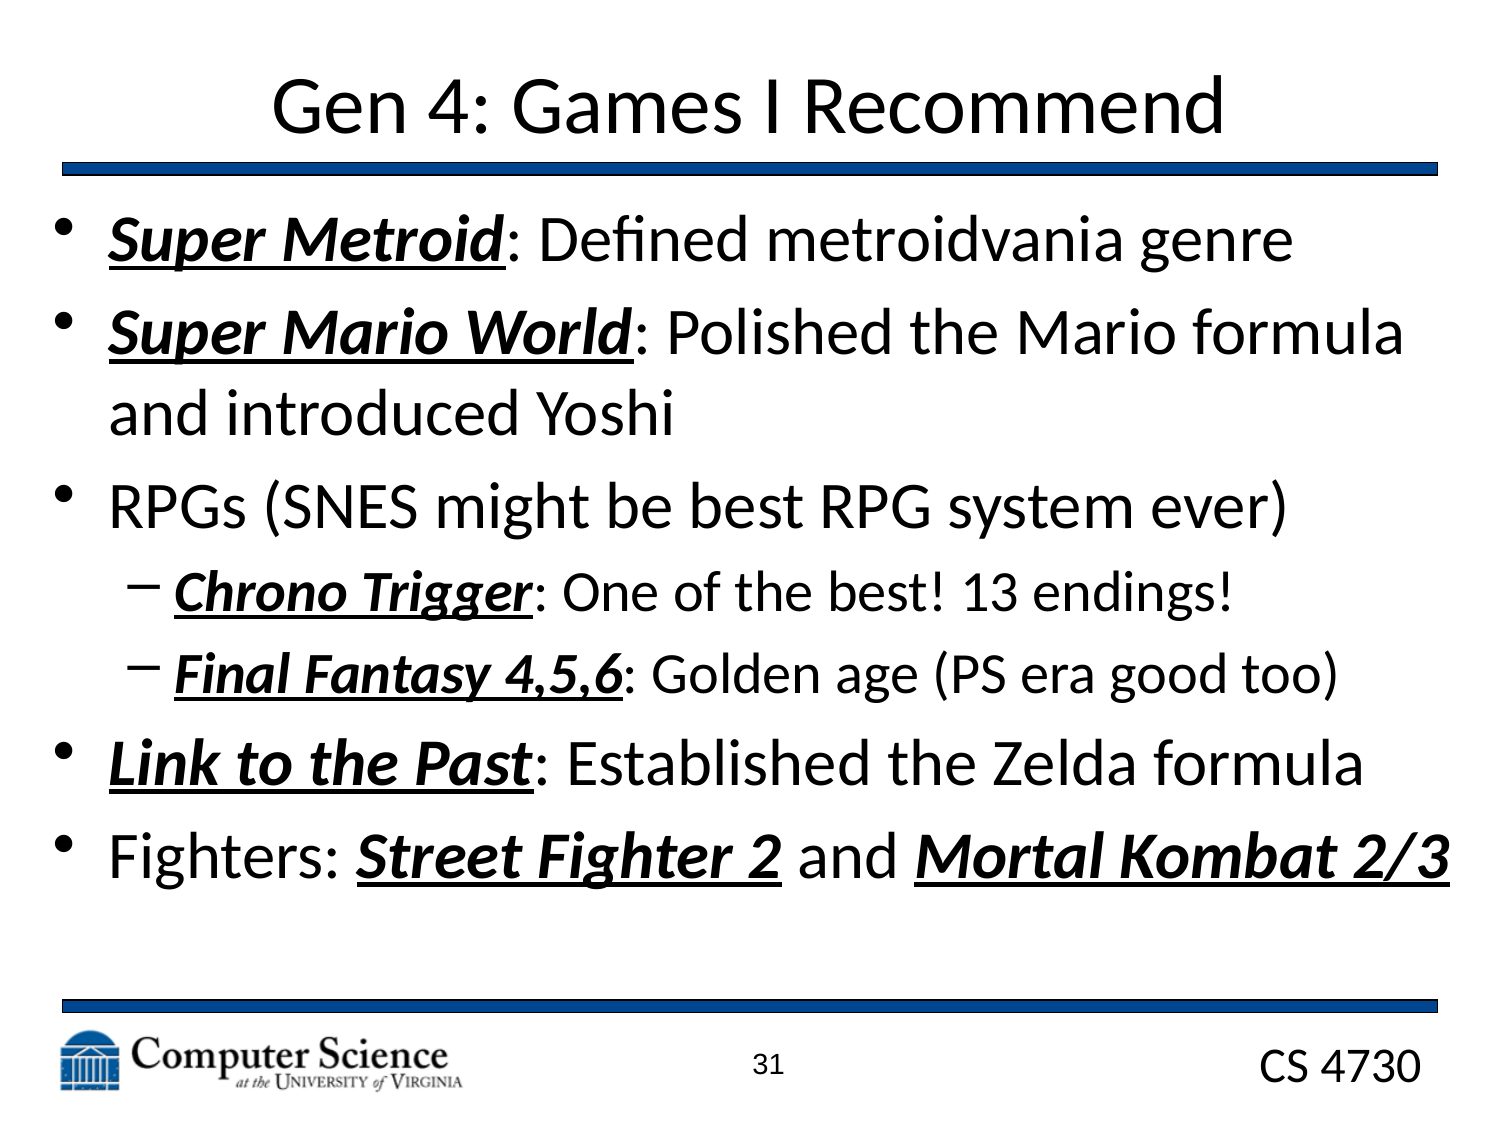

# Gen 4: Games I Recommend
Super Metroid: Defined metroidvania genre
Super Mario World: Polished the Mario formula and introduced Yoshi
RPGs (SNES might be best RPG system ever)
Chrono Trigger: One of the best! 13 endings!
Final Fantasy 4,5,6: Golden age (PS era good too)
Link to the Past: Established the Zelda formula
Fighters: Street Fighter 2 and Mortal Kombat 2/3
31